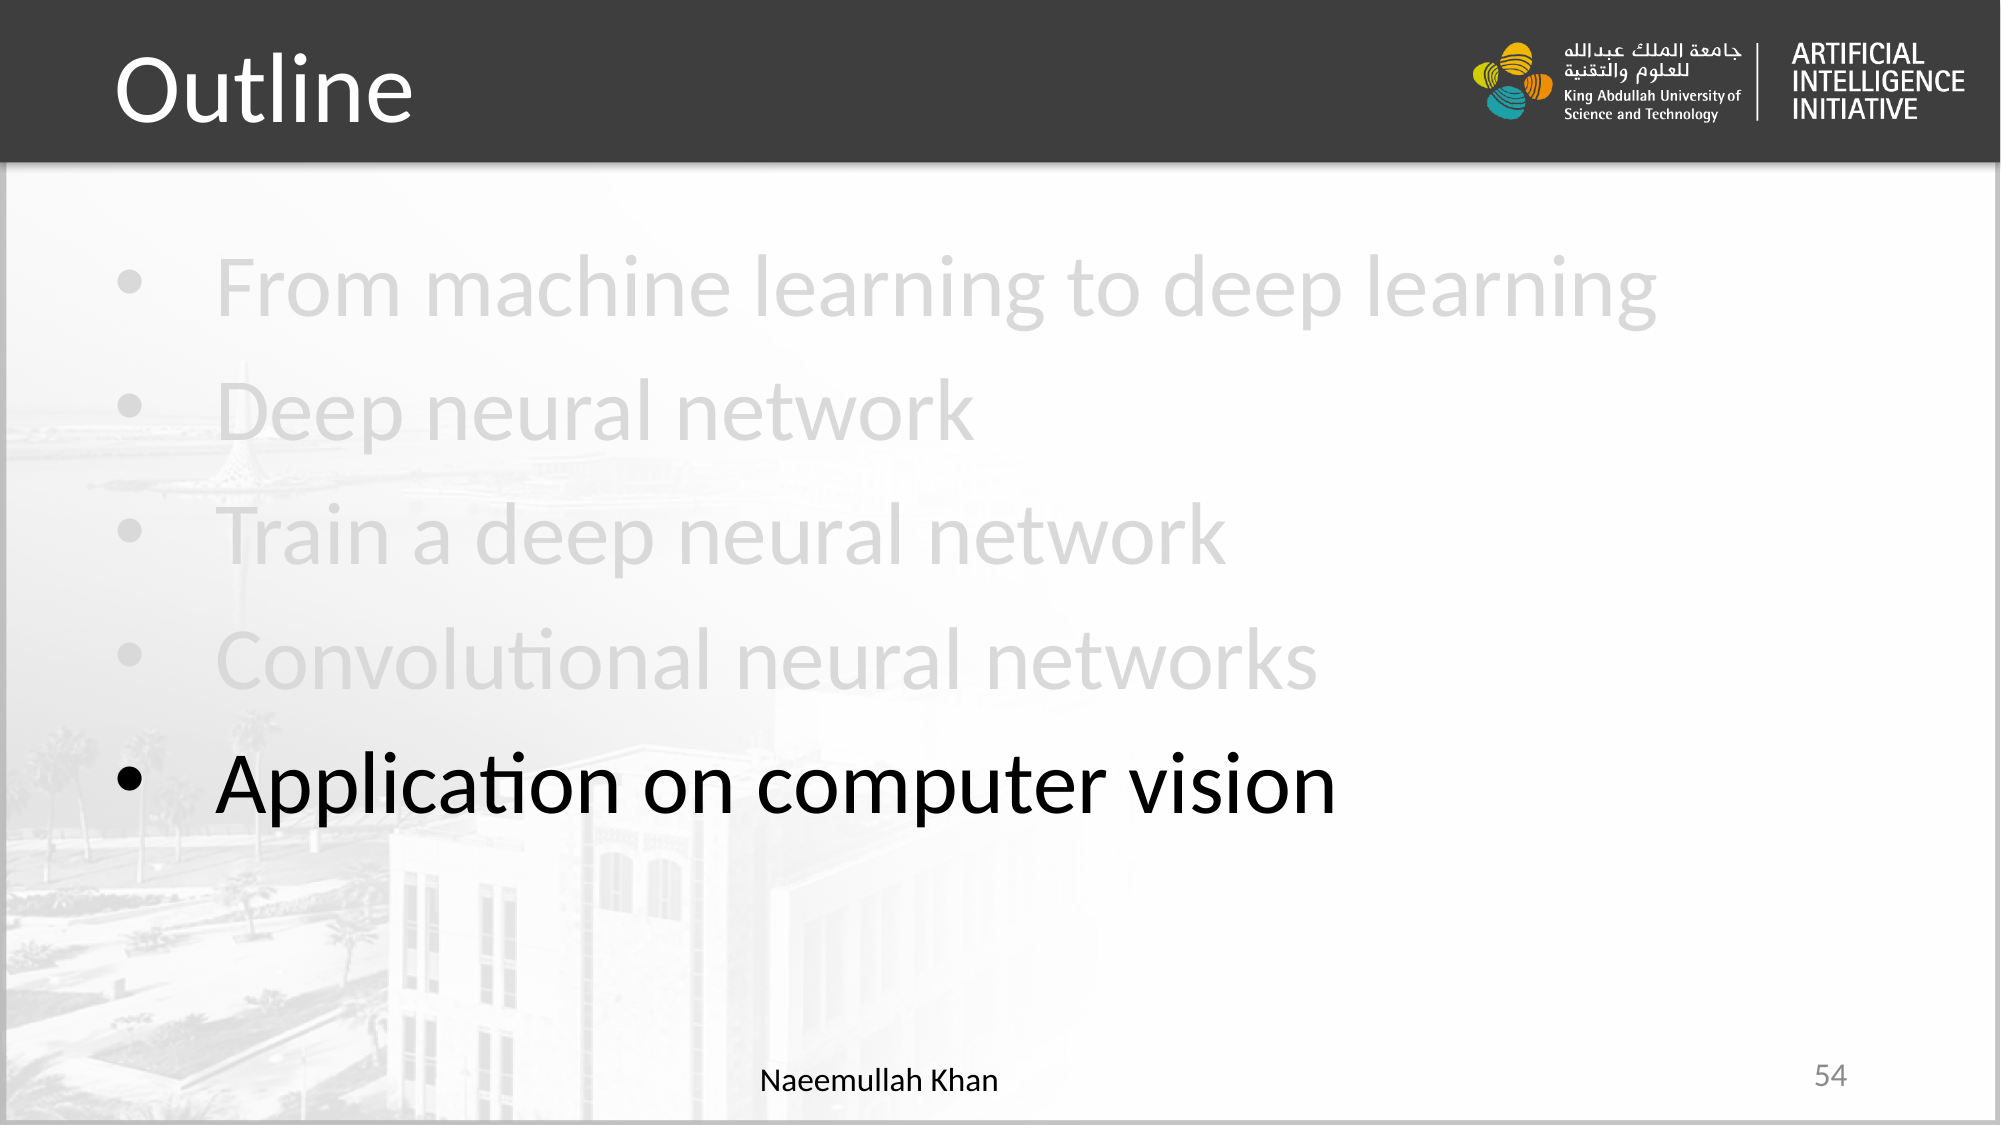

# Outline
From machine learning to deep learning
Deep neural network
Train a deep neural network
Convolutional neural networks
Application on computer vision

Naeemullah Khan
54